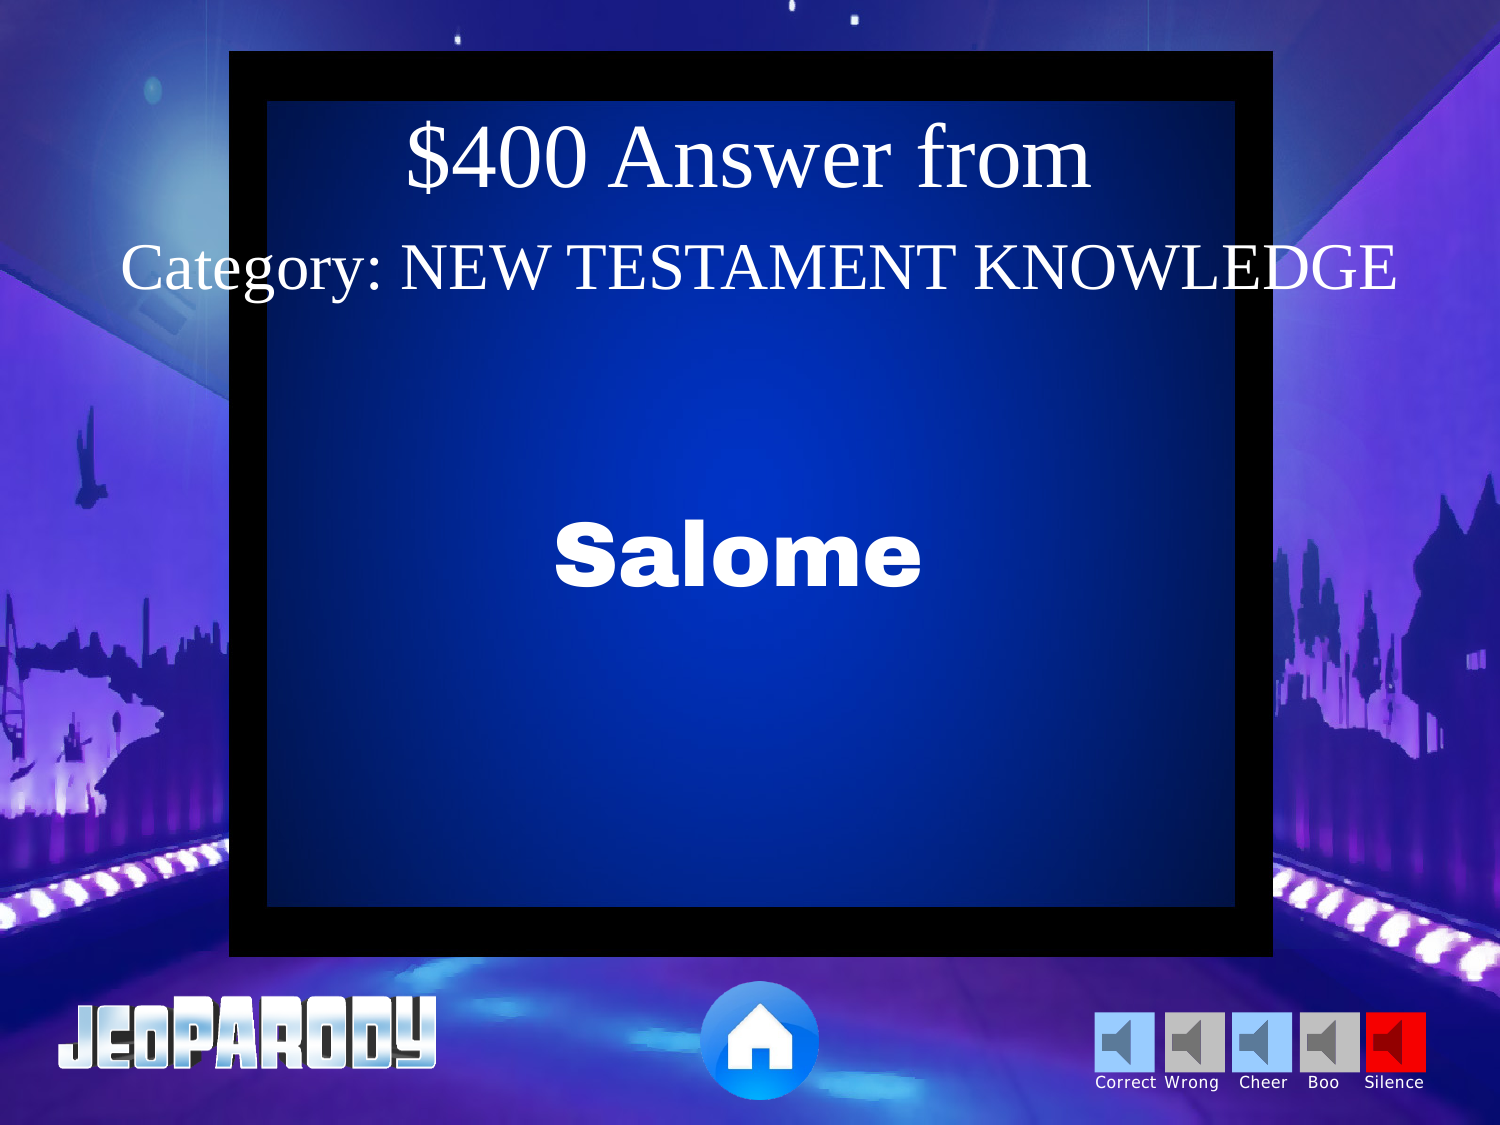

$400 Answer from
 Category: NEW TESTAMENT KNOWLEDGE
Salome